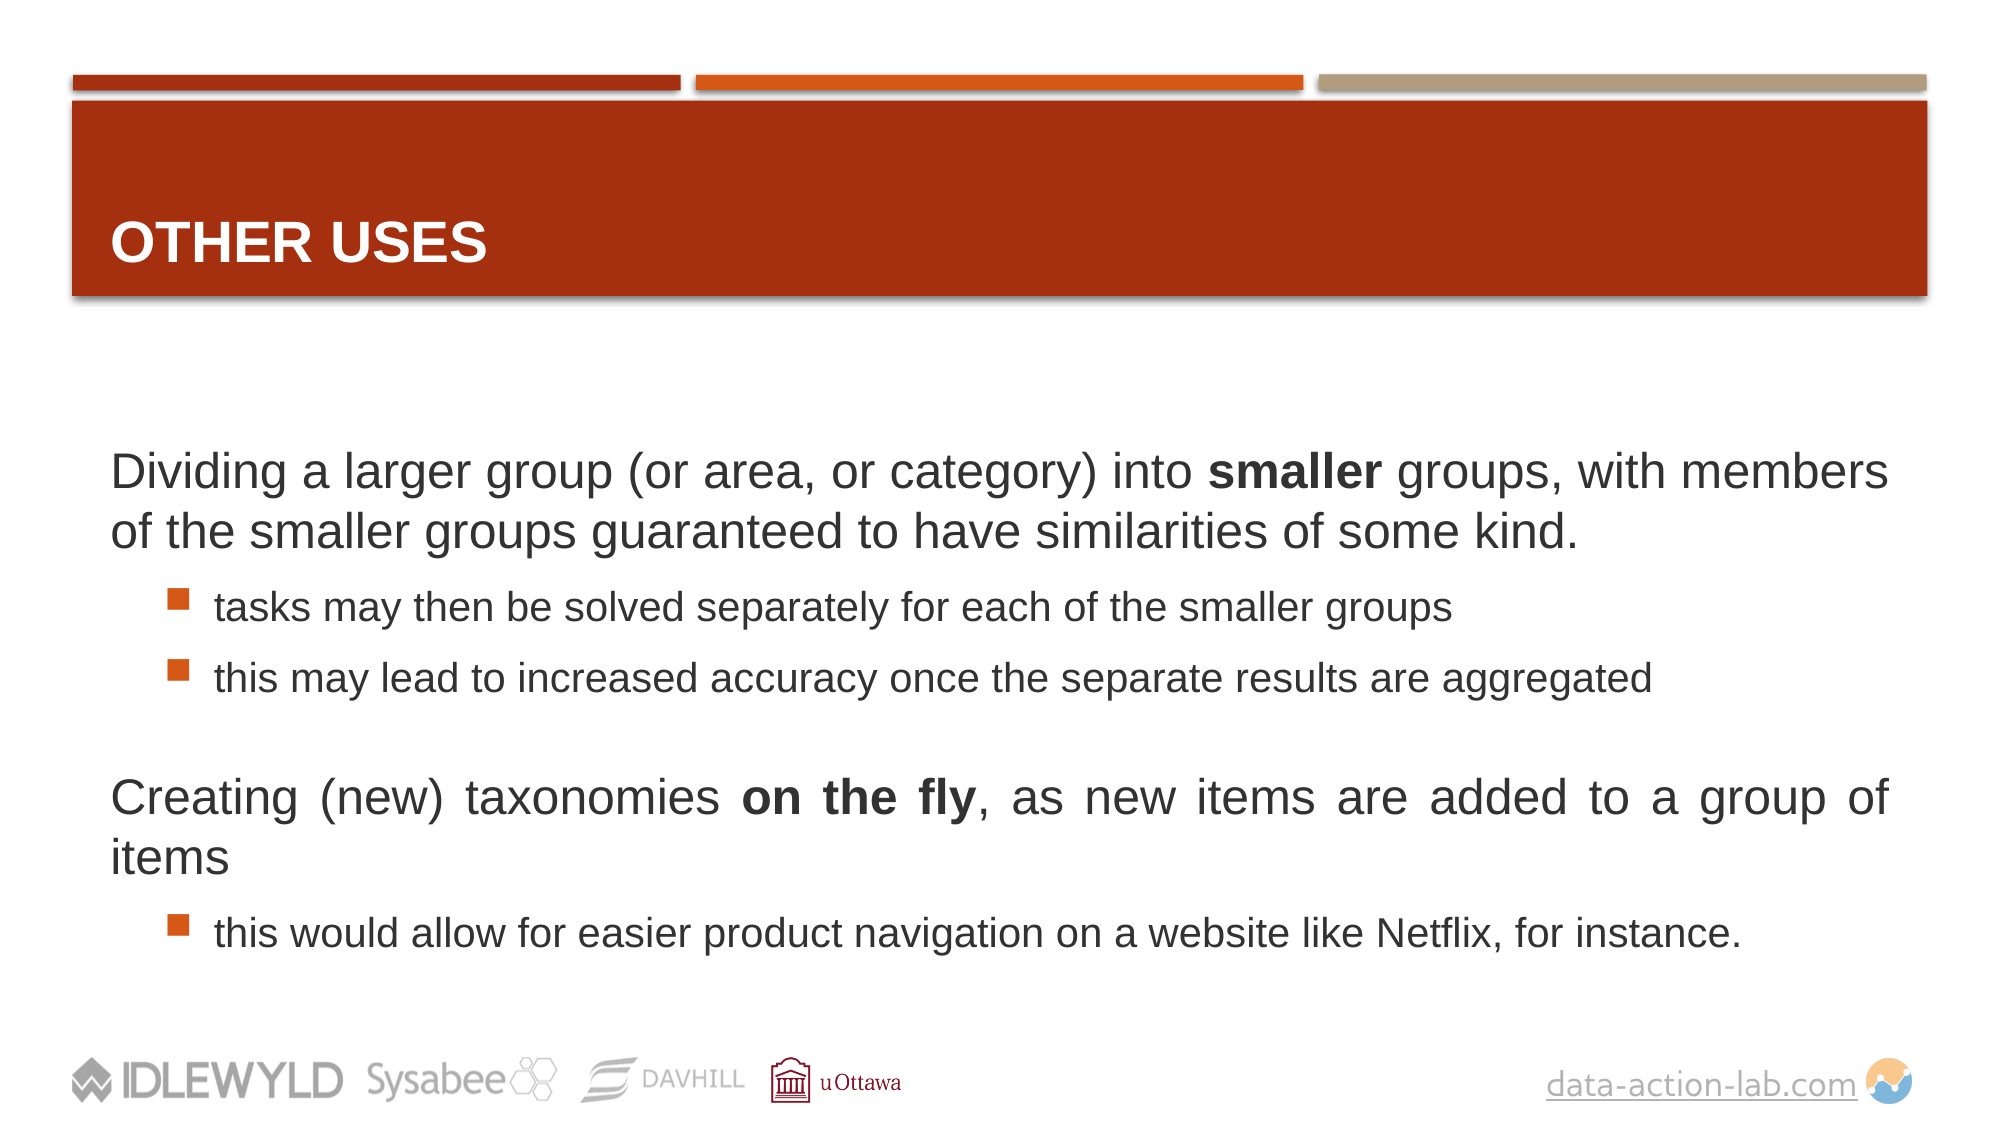

# Other Uses
Dividing a larger group (or area, or category) into smaller groups, with members of the smaller groups guaranteed to have similarities of some kind.
tasks may then be solved separately for each of the smaller groups
this may lead to increased accuracy once the separate results are aggregated

Creating (new) taxonomies on the fly, as new items are added to a group of items
this would allow for easier product navigation on a website like Netflix, for instance.